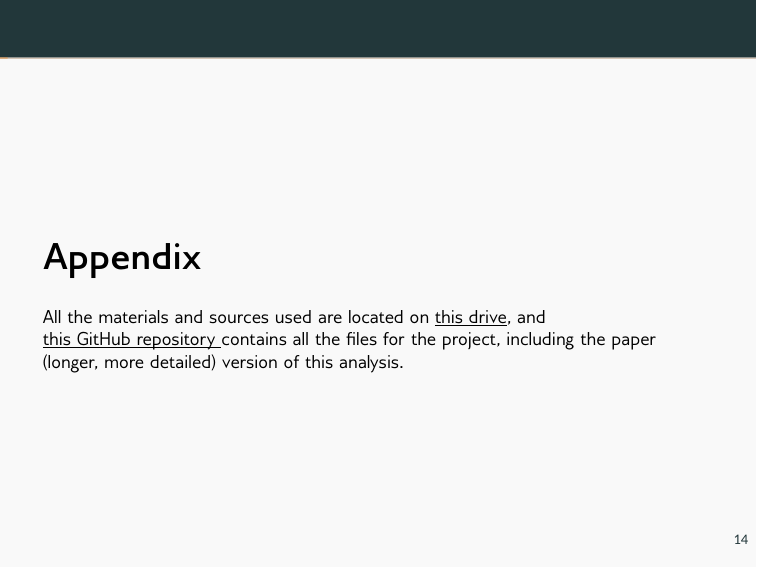

Appendix
All the materials and sources used are located on this drive, and this GitHub repository contains all the files for the project, including the paper (longer, more detailed) version of this analysis.
14